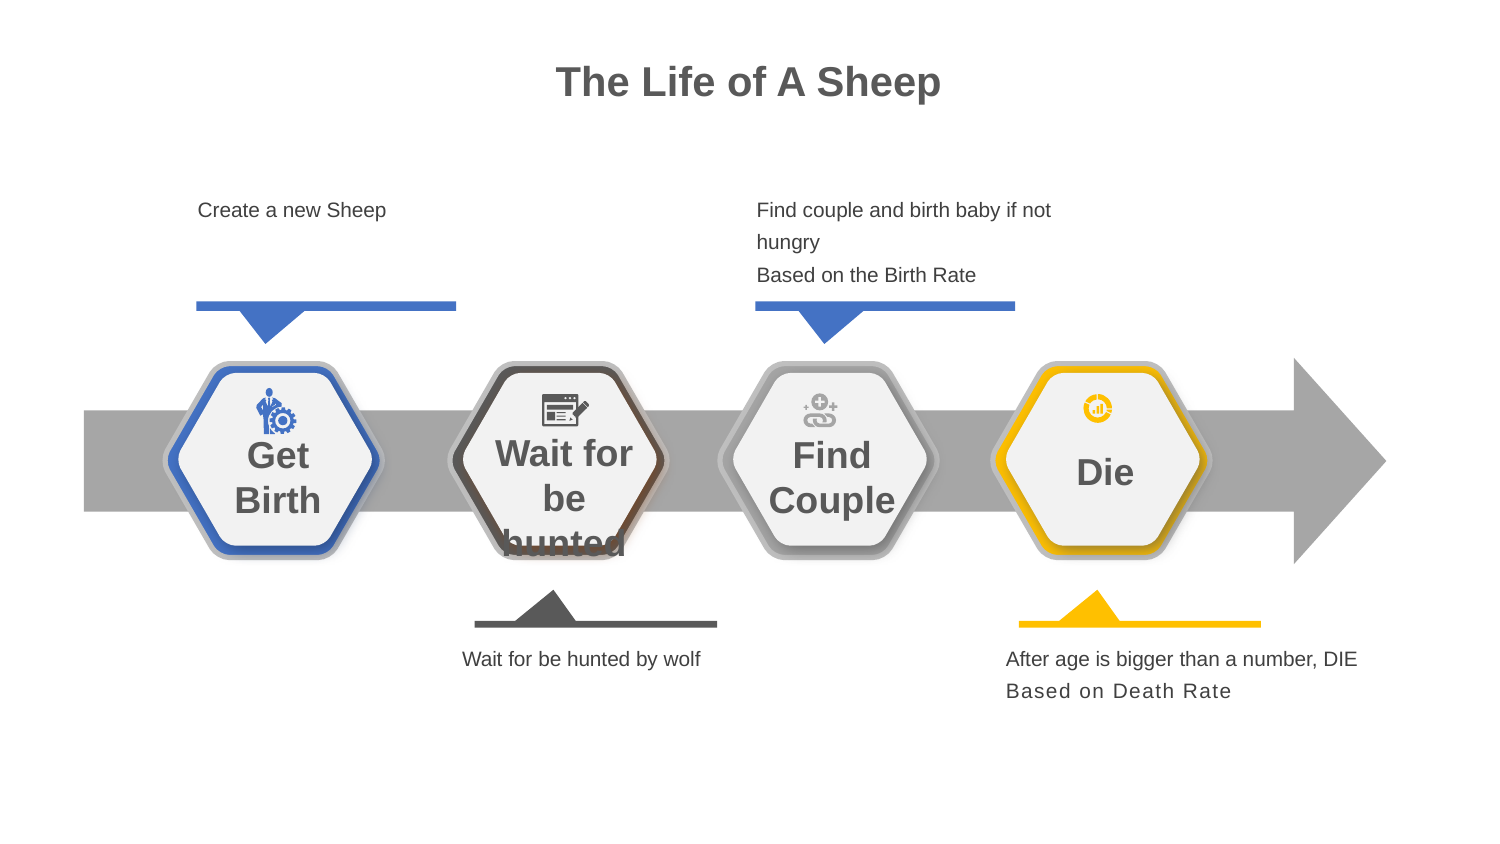

The Life of A Sheep
Find couple and birth baby if not hungry
Based on the Birth Rate
Create a new Sheep

Wait for be hunted
Get Birth
Find Couple
Die

Wait for be hunted by wolf
After age is bigger than a number, DIE
Based on Death Rate